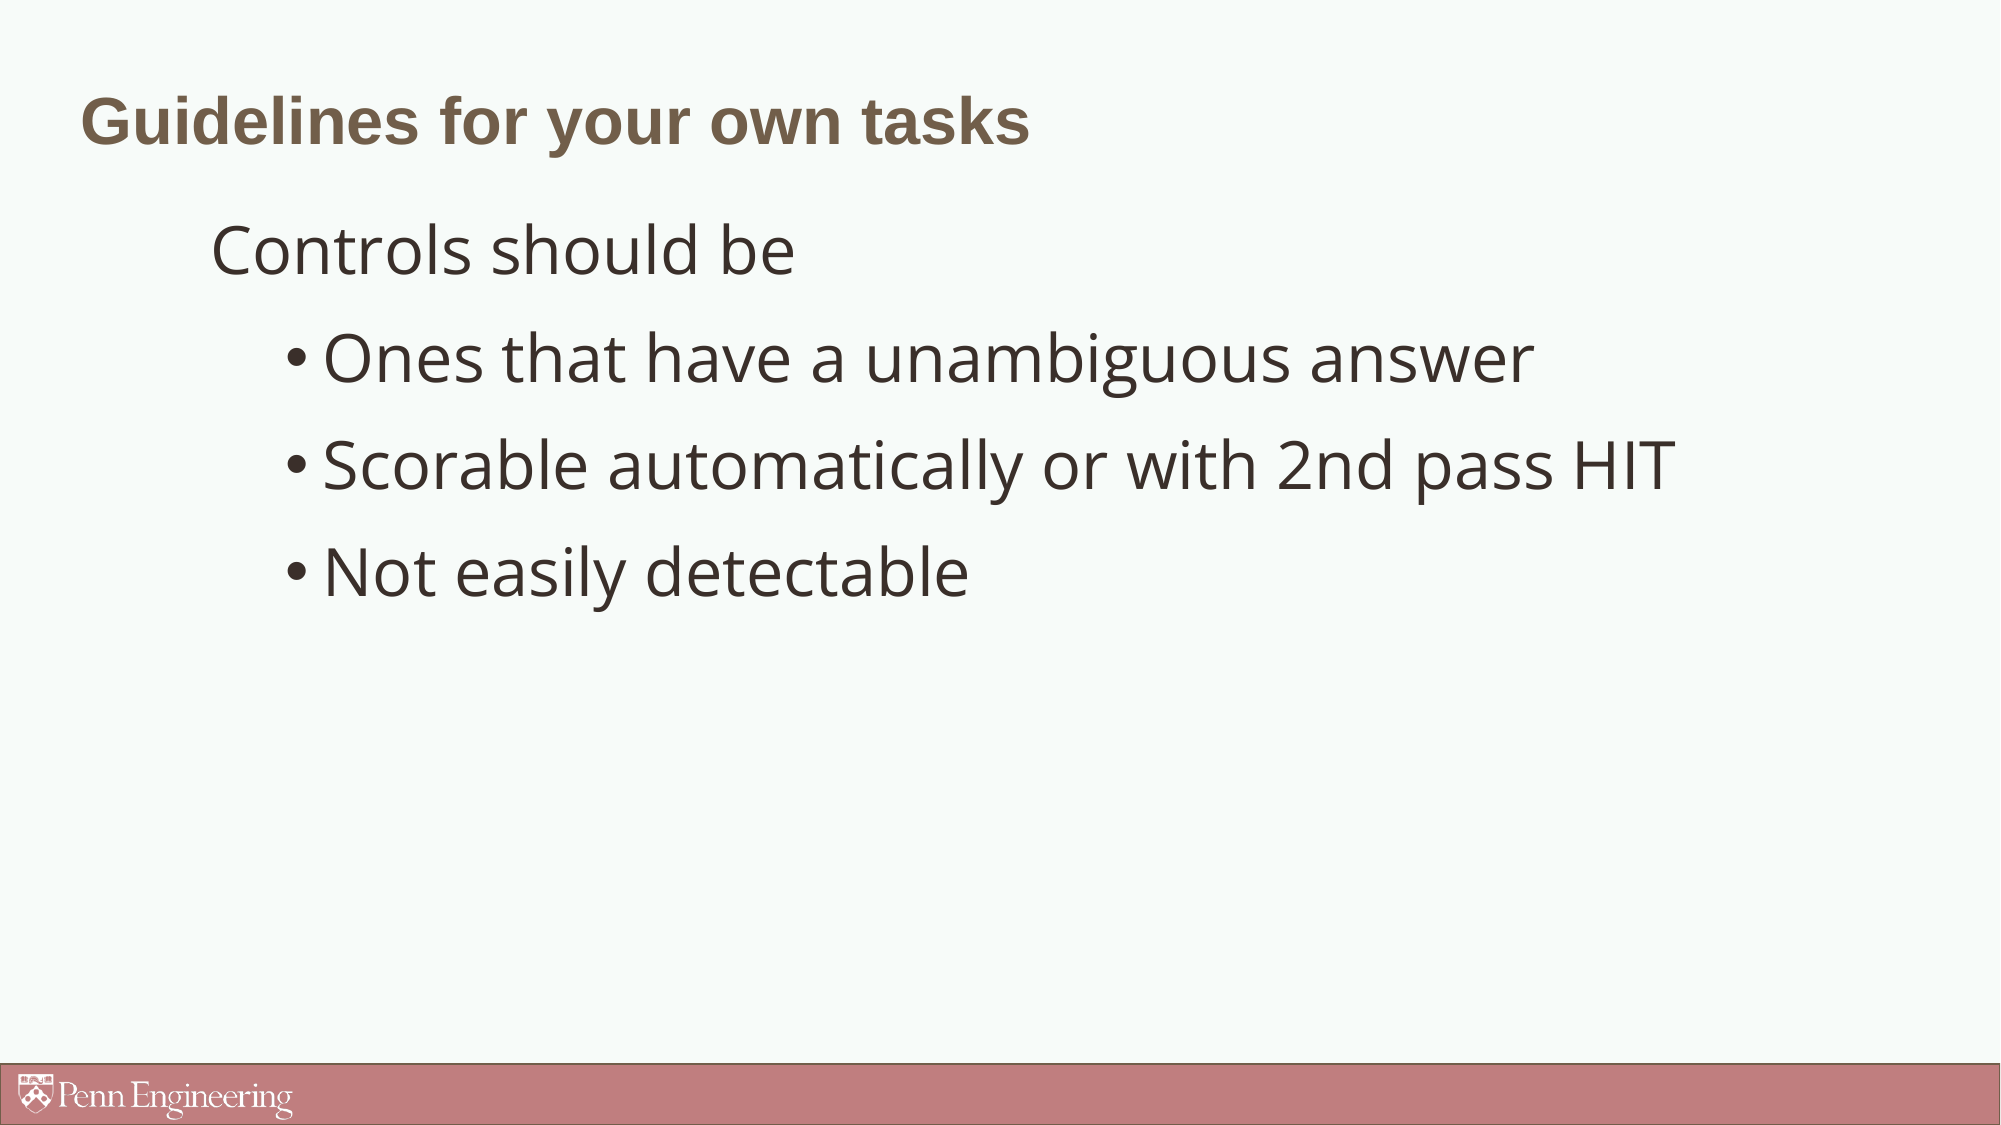

# Guidelines for your own tasks
Controls should be
Ones that have a unambiguous answer
Scorable automatically or with 2nd pass HIT
Not easily detectable